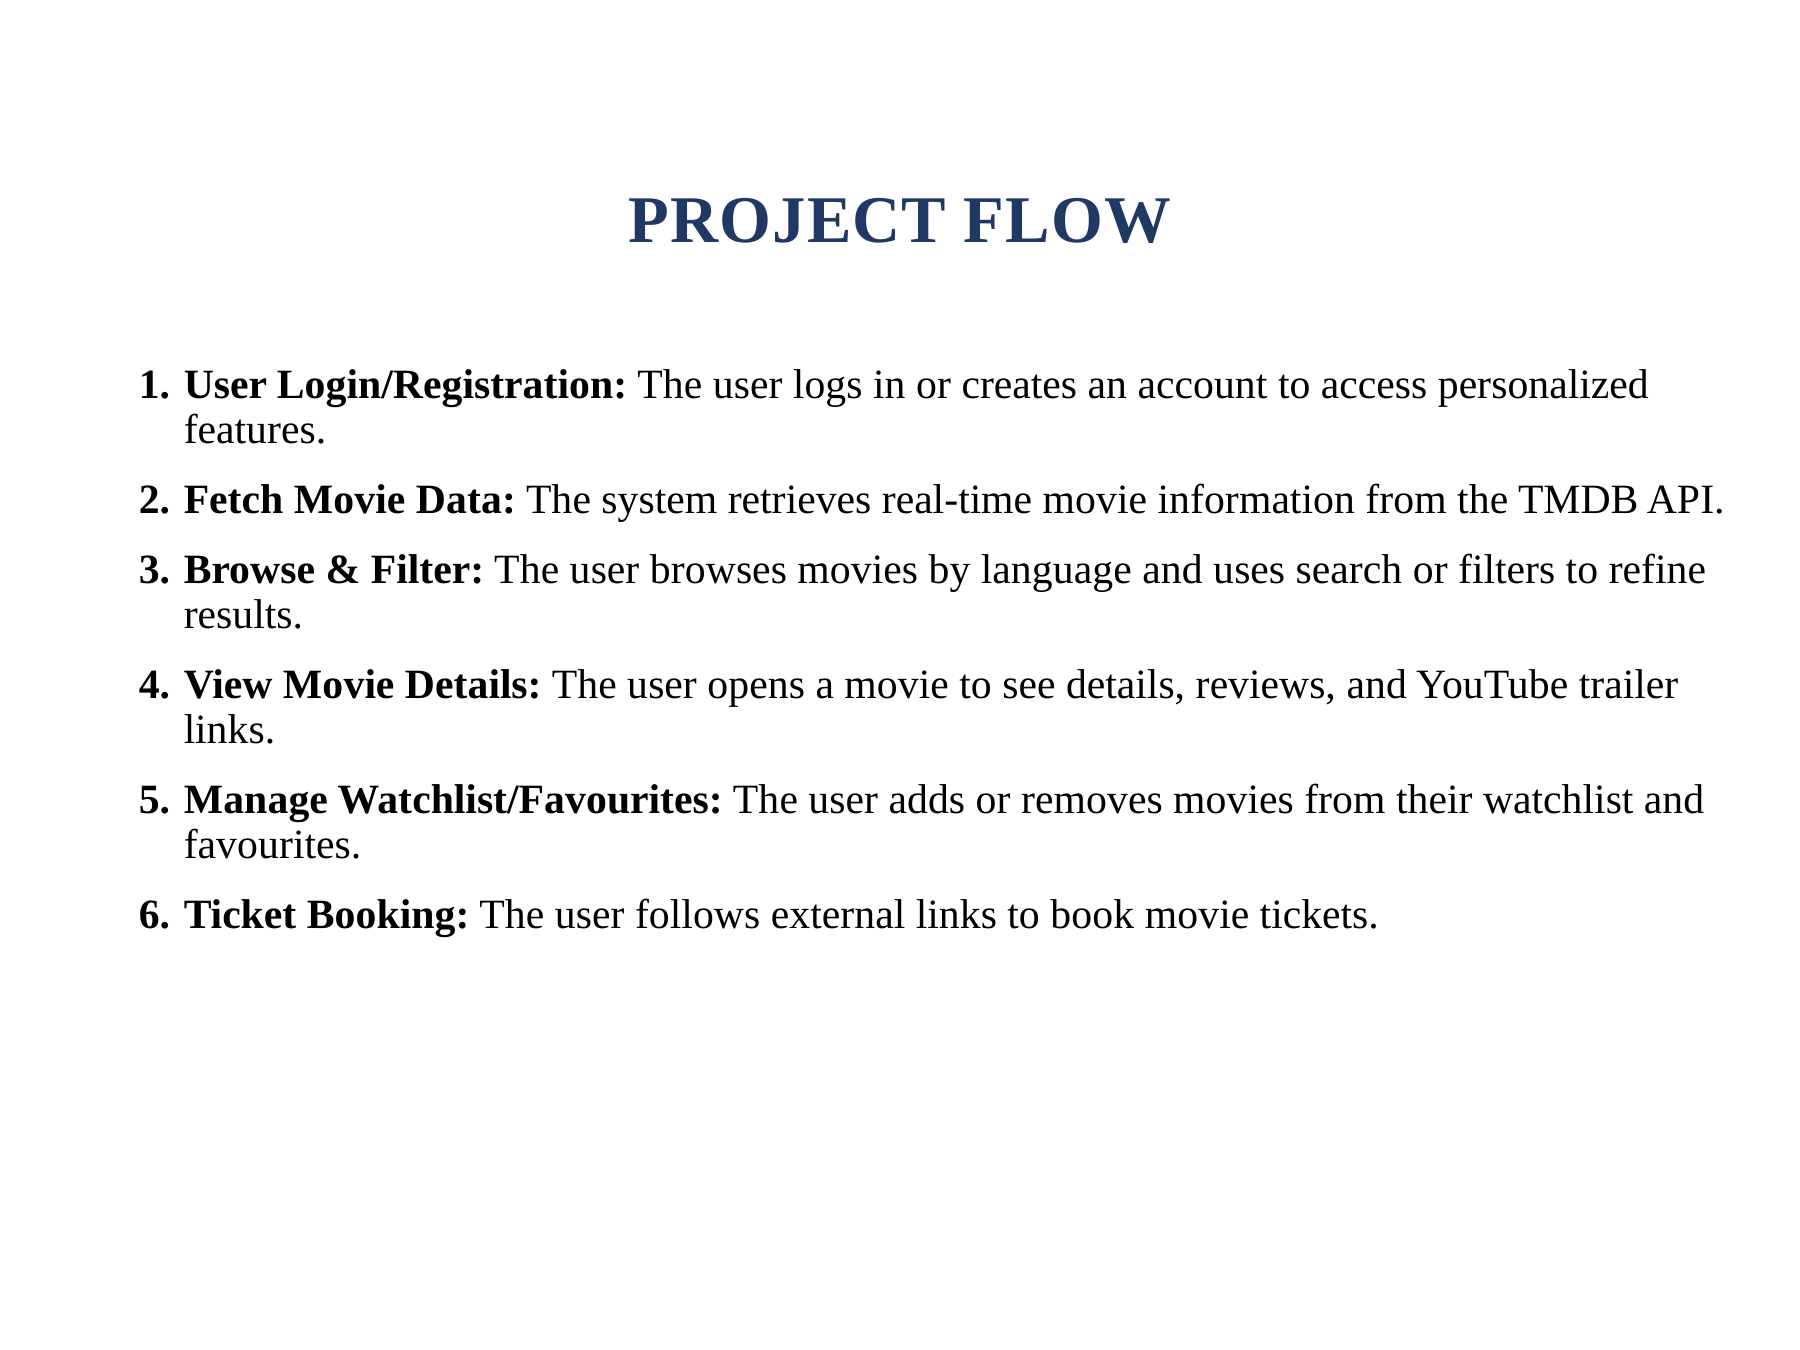

# PROJECT FLOW
User Login/Registration: The user logs in or creates an account to access personalized features.
Fetch Movie Data: The system retrieves real-time movie information from the TMDB API.
Browse & Filter: The user browses movies by language and uses search or filters to refine results.
View Movie Details: The user opens a movie to see details, reviews, and YouTube trailer links.
Manage Watchlist/Favourites: The user adds or removes movies from their watchlist and favourites.
Ticket Booking: The user follows external links to book movie tickets.